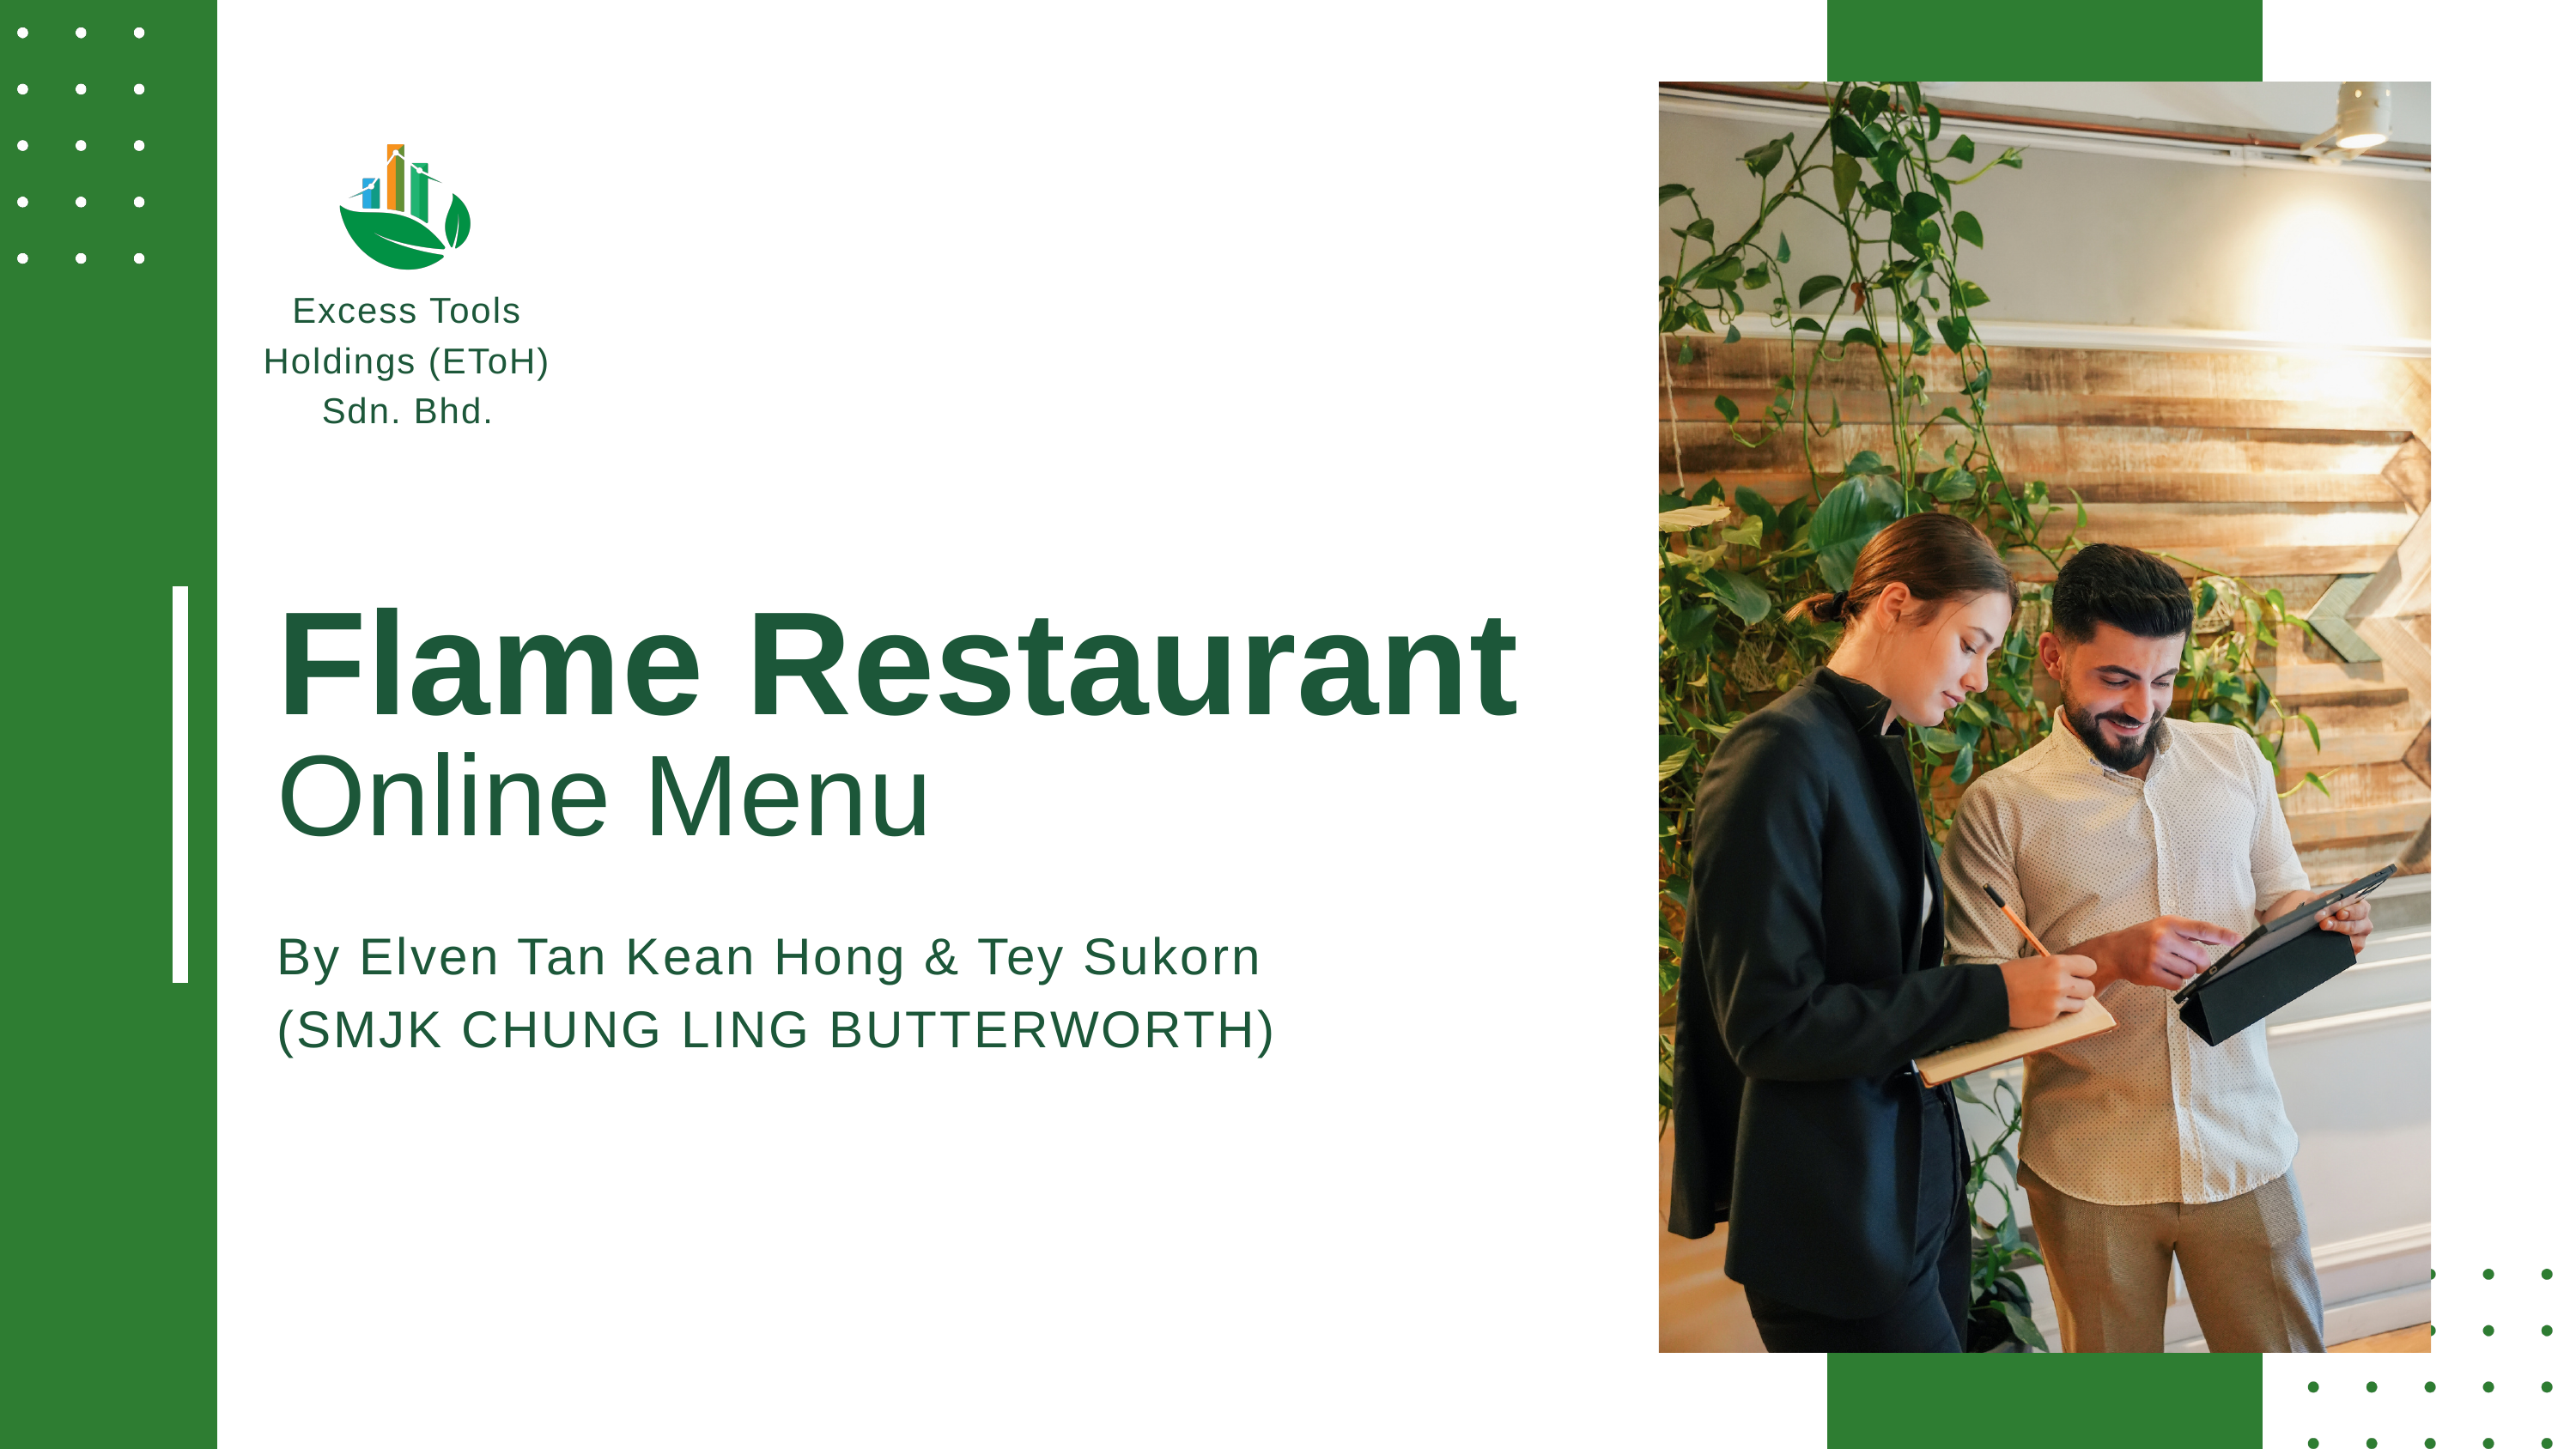

Excess Tools Holdings (EToH) Sdn. Bhd.

Flame Restaurant
Online Menu
By Elven Tan Kean Hong & Tey Sukorn
(SMJK CHUNG LING BUTTERWORTH)